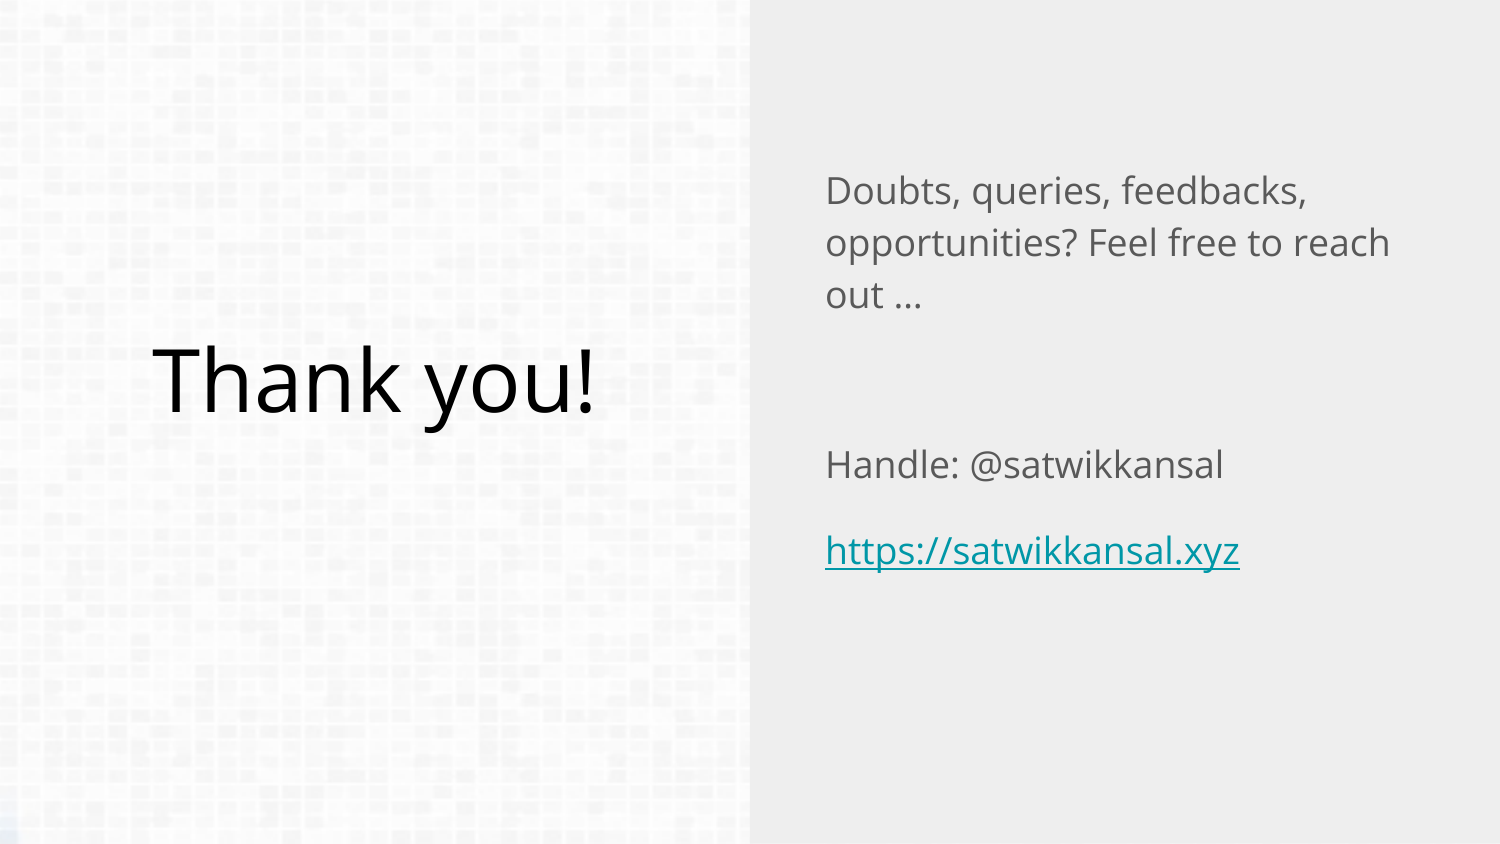

Doubts, queries, feedbacks, opportunities? Feel free to reach out …

Handle: @satwikkansal
https://satwikkansal.xyz

# Thank you!